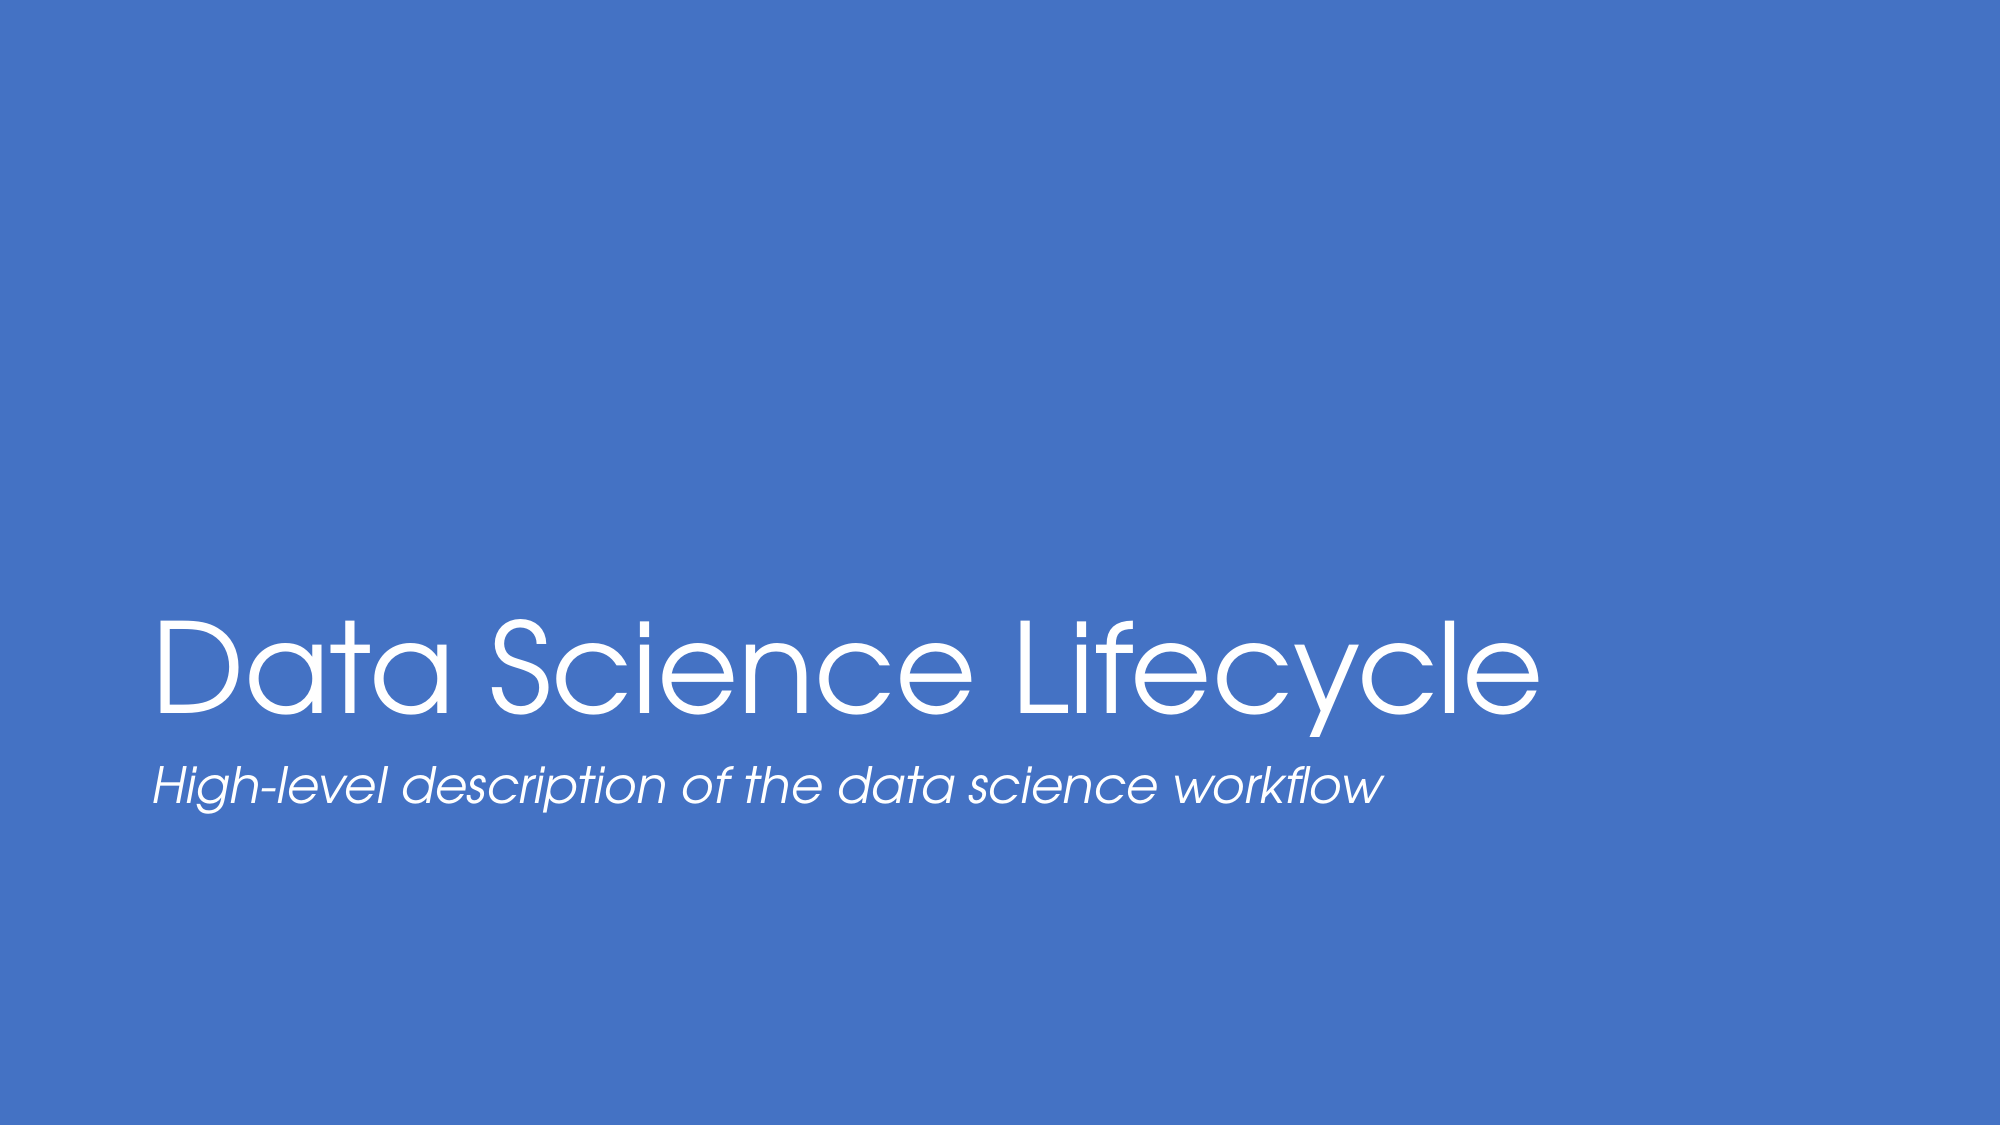

# Data Science Lifecycle
High-level description of the data science workflow